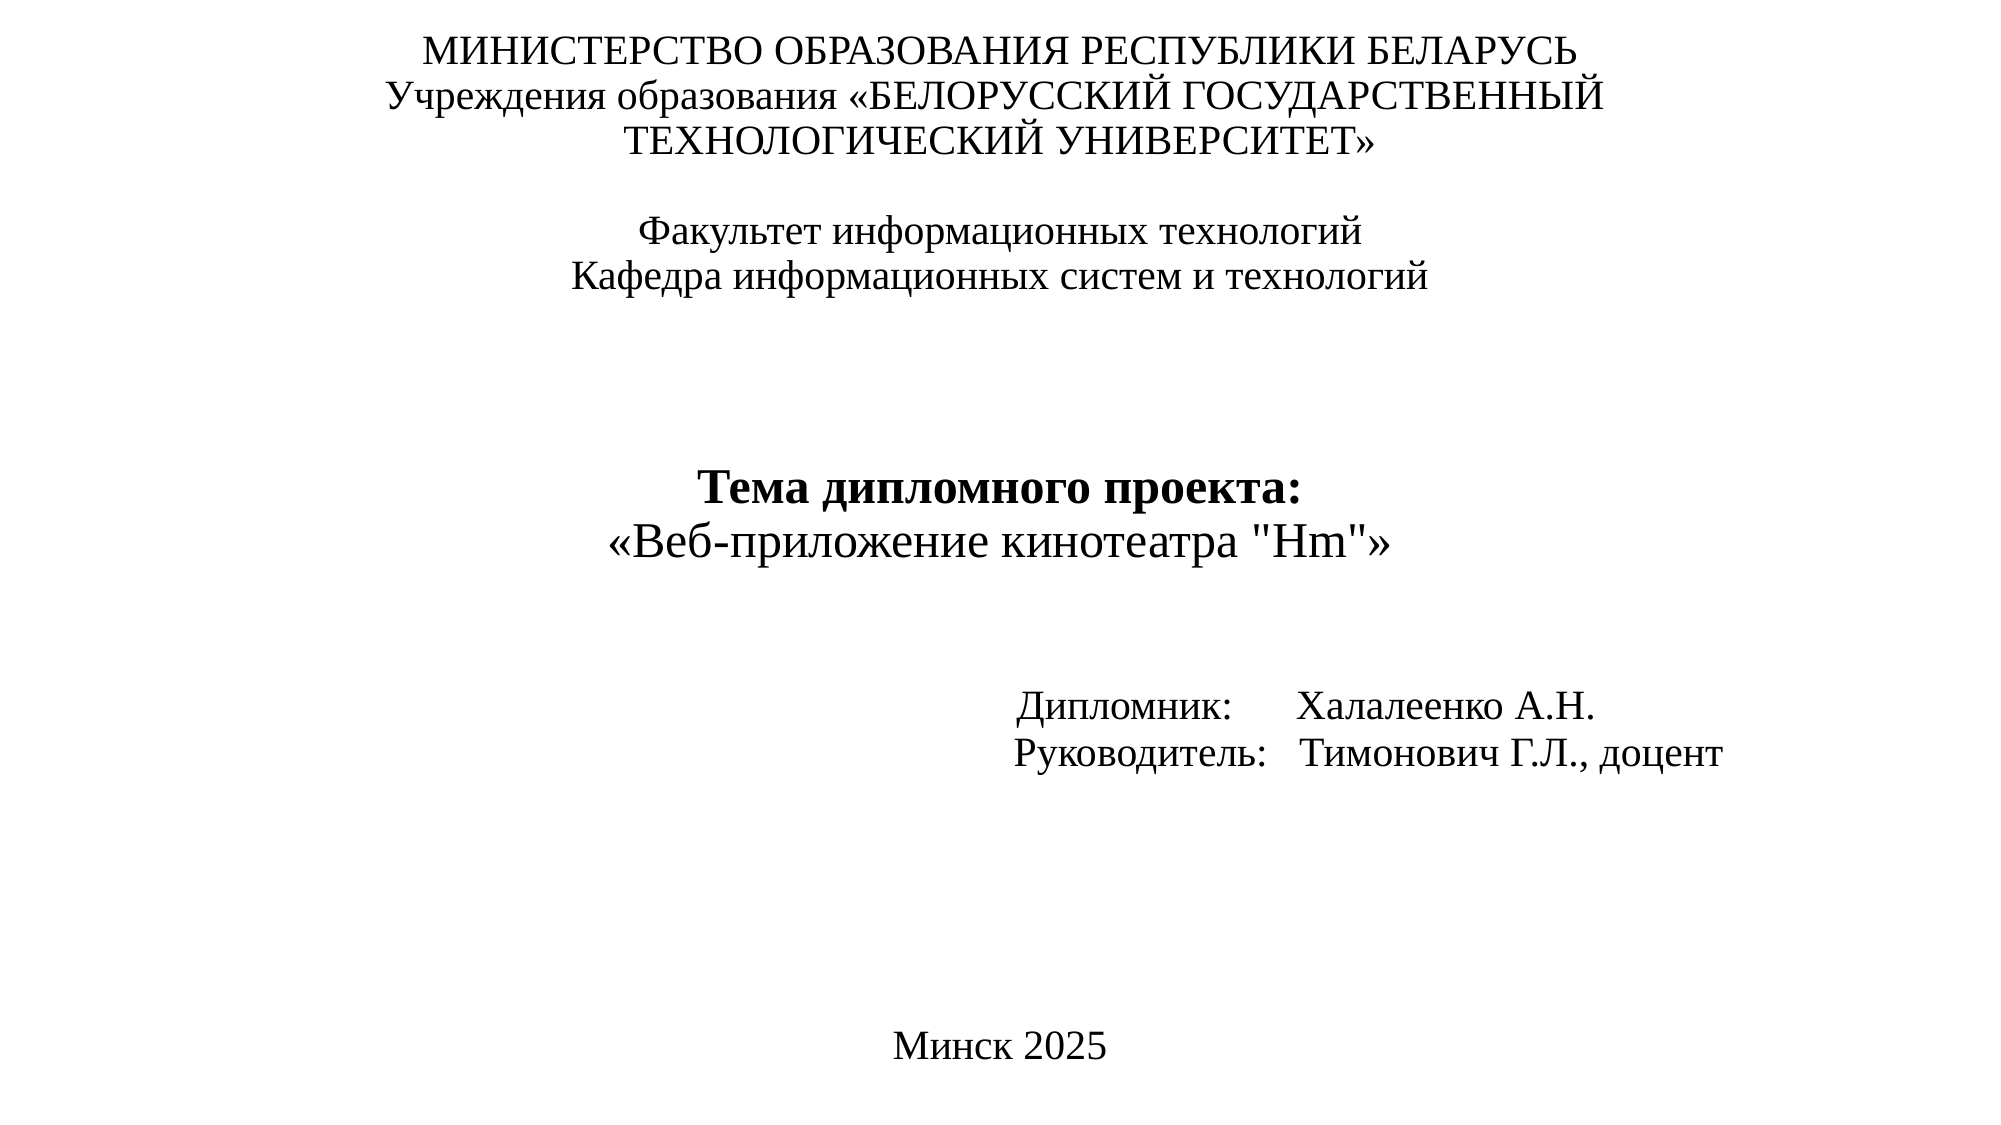

МИНИСТЕРСТВО ОБРАЗОВАНИЯ РЕСПУБЛИКИ БЕЛАРУСЬ
Учреждения образования «БЕЛОРУССКИЙ ГОСУДАРСТВЕННЫЙ
ТЕХНОЛОГИЧЕСКИЙ УНИВЕРСИТЕТ»
Факультет информационных технологий
Кафедра информационных систем и технологий
Тема дипломного проекта:
«Веб-приложение кинотеатра "Hm"»
			             Дипломник:      Халалеенко А.Н.
				                                     Руководитель:   Тимонович Г.Л., доцент
Минск 2025